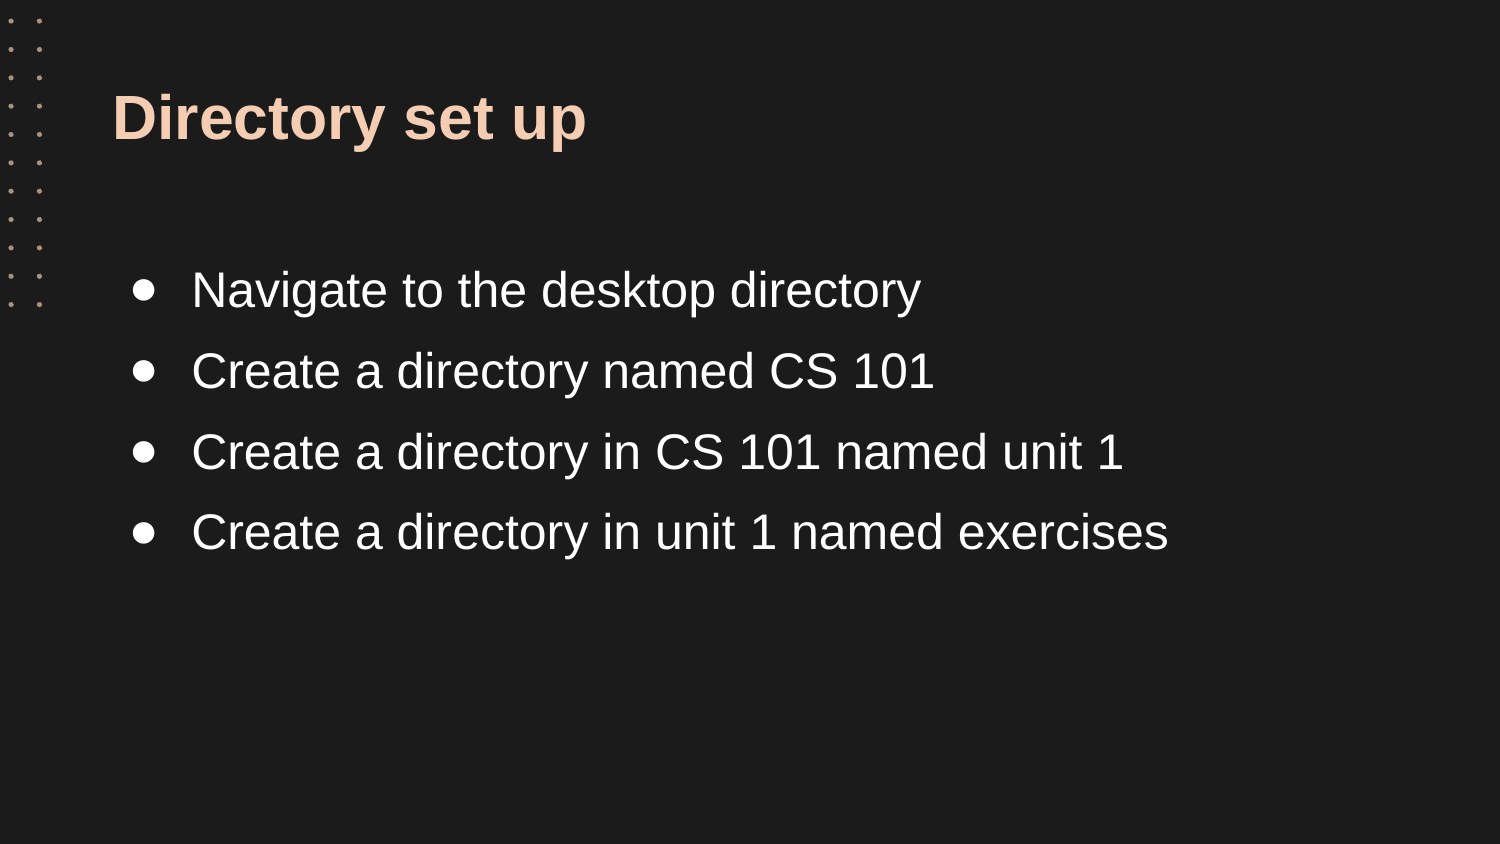

# Directory set up
Navigate to the desktop directory
Create a directory named CS 101
Create a directory in CS 101 named unit 1
Create a directory in unit 1 named exercises